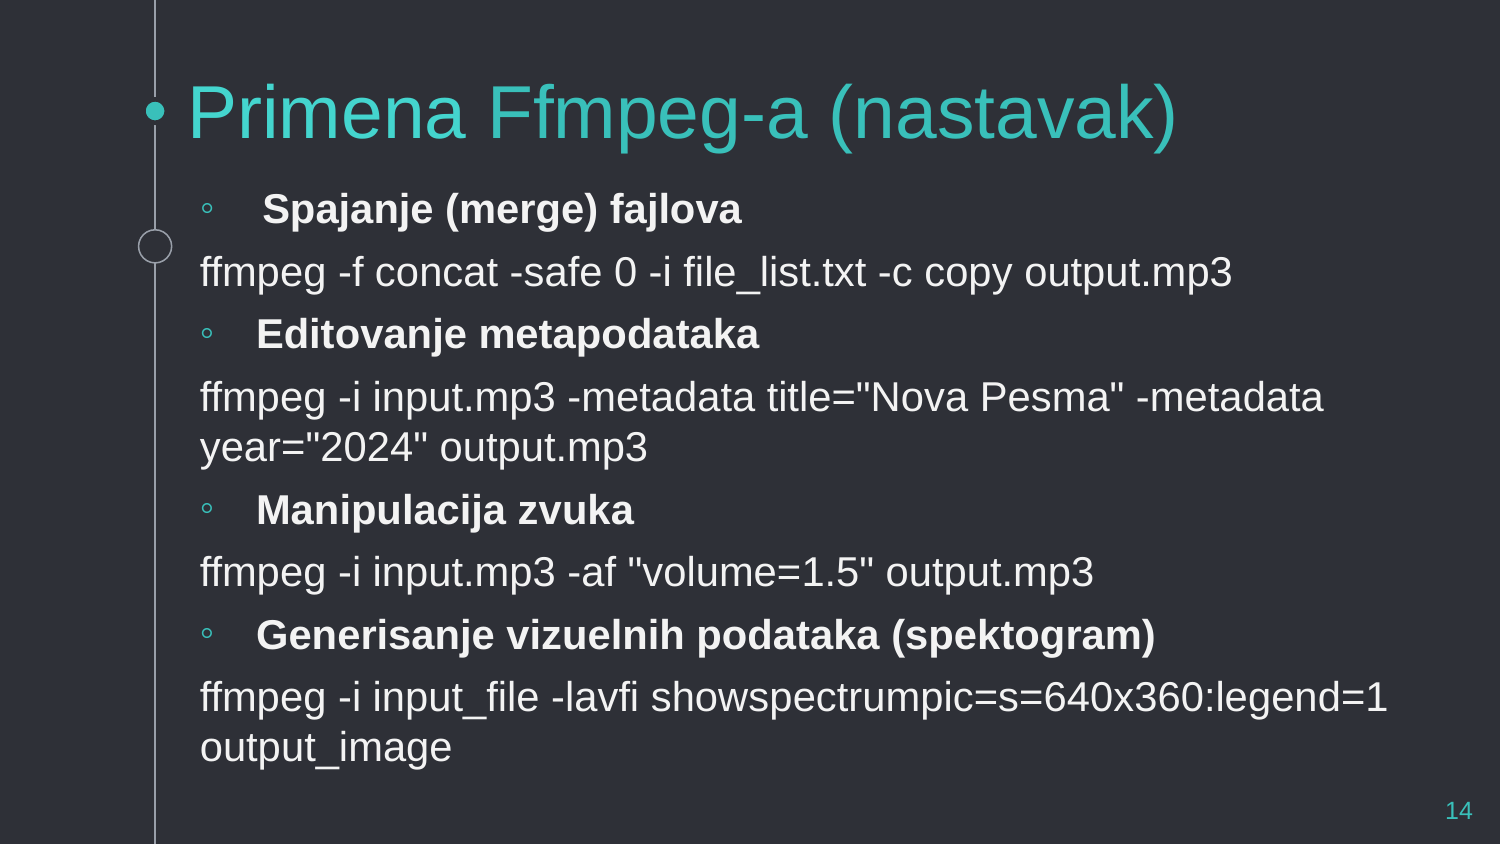

# Primena Ffmpeg-a (nastavak)
Spajanje (merge) fajlova
ffmpeg -f concat -safe 0 -i file_list.txt -c copy output.mp3
Editovanje metapodataka
ffmpeg -i input.mp3 -metadata title="Nova Pesma" -metadata year="2024" output.mp3
Manipulacija zvuka
ffmpeg -i input.mp3 -af "volume=1.5" output.mp3
Generisanje vizuelnih podataka (spektogram)
ffmpeg -i input_file -lavfi showspectrumpic=s=640x360:legend=1 output_image

14